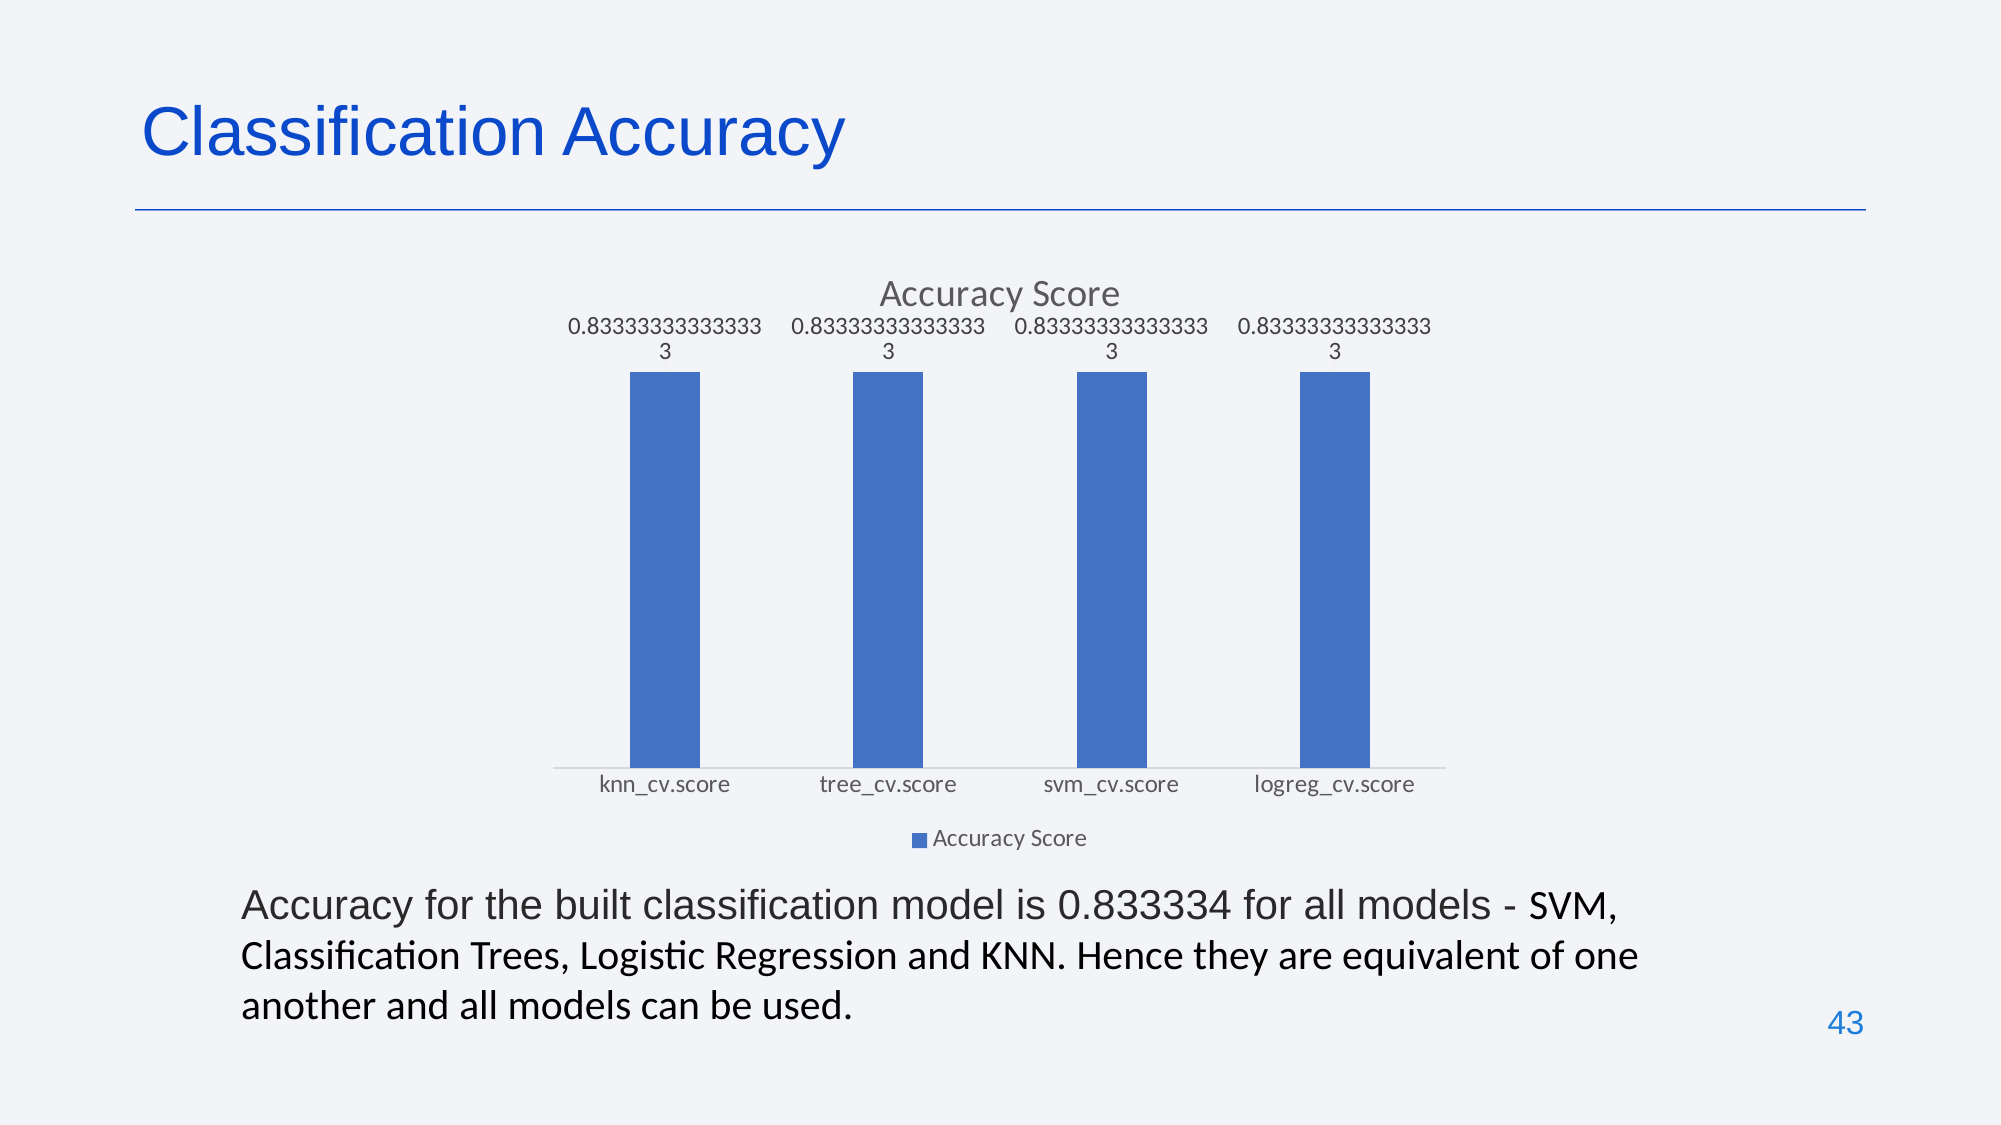

Classification Accuracy

### Chart:

| Category | Accuracy Score |
|---|---|
| knn_cv.score | 0.833333333333333 |
| tree_cv.score | 0.833333333333333 |
| svm_cv.score | 0.833333333333333 |
| logreg_cv.score | 0.833333333333333 |
Accuracy for the built classification model is 0.833334 for all models - SVM, Classification Trees, Logistic Regression and KNN. Hence they are equivalent of one another and all models can be used.

43